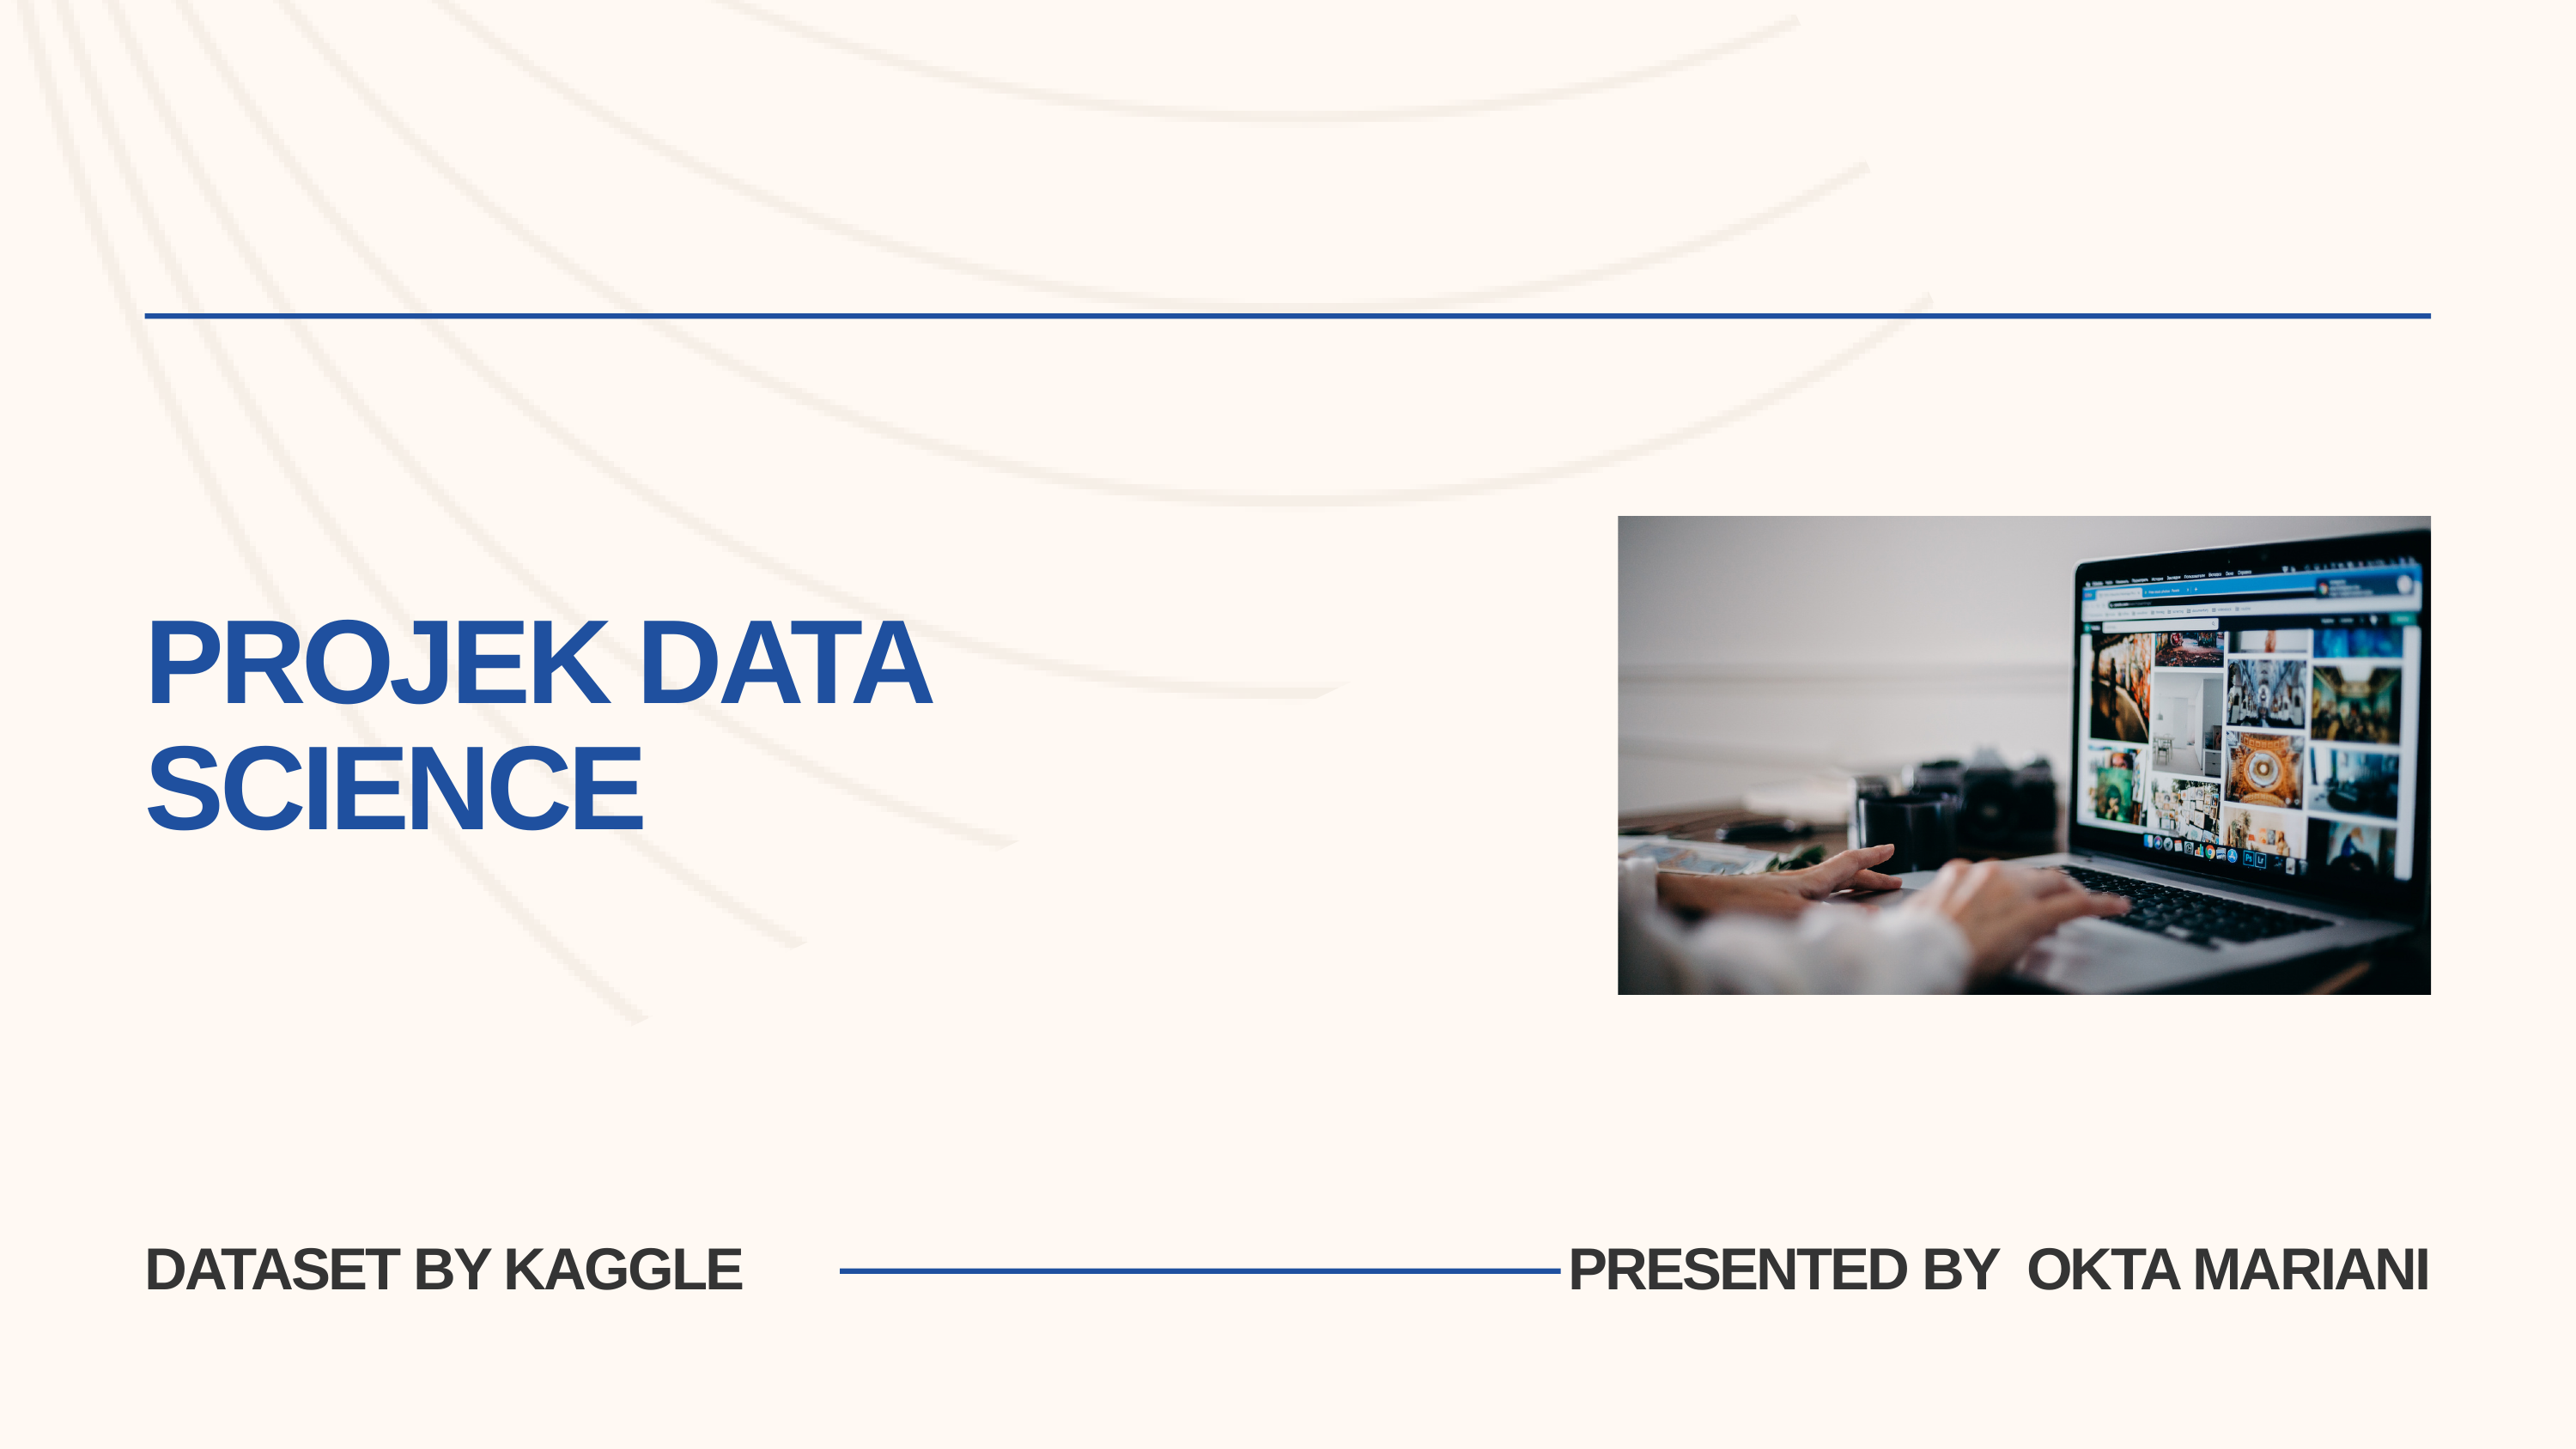

PROJEK DATA SCIENCE
DATASET BY KAGGLE
PRESENTED BY  OKTA MARIANI